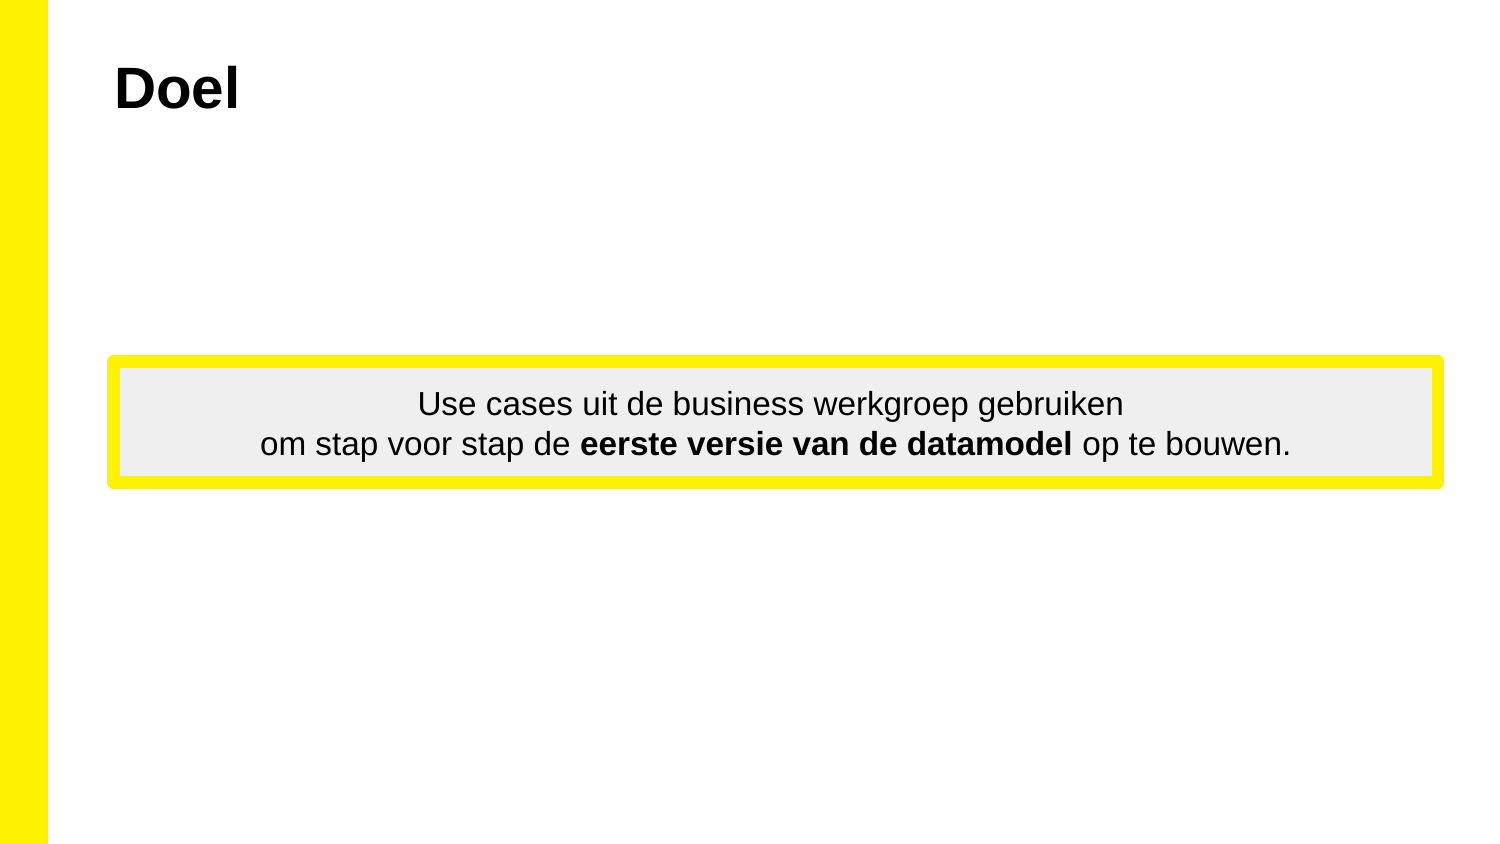

Doel
Use cases uit de business werkgroep gebruiken
om stap voor stap de eerste versie van de datamodel op te bouwen.